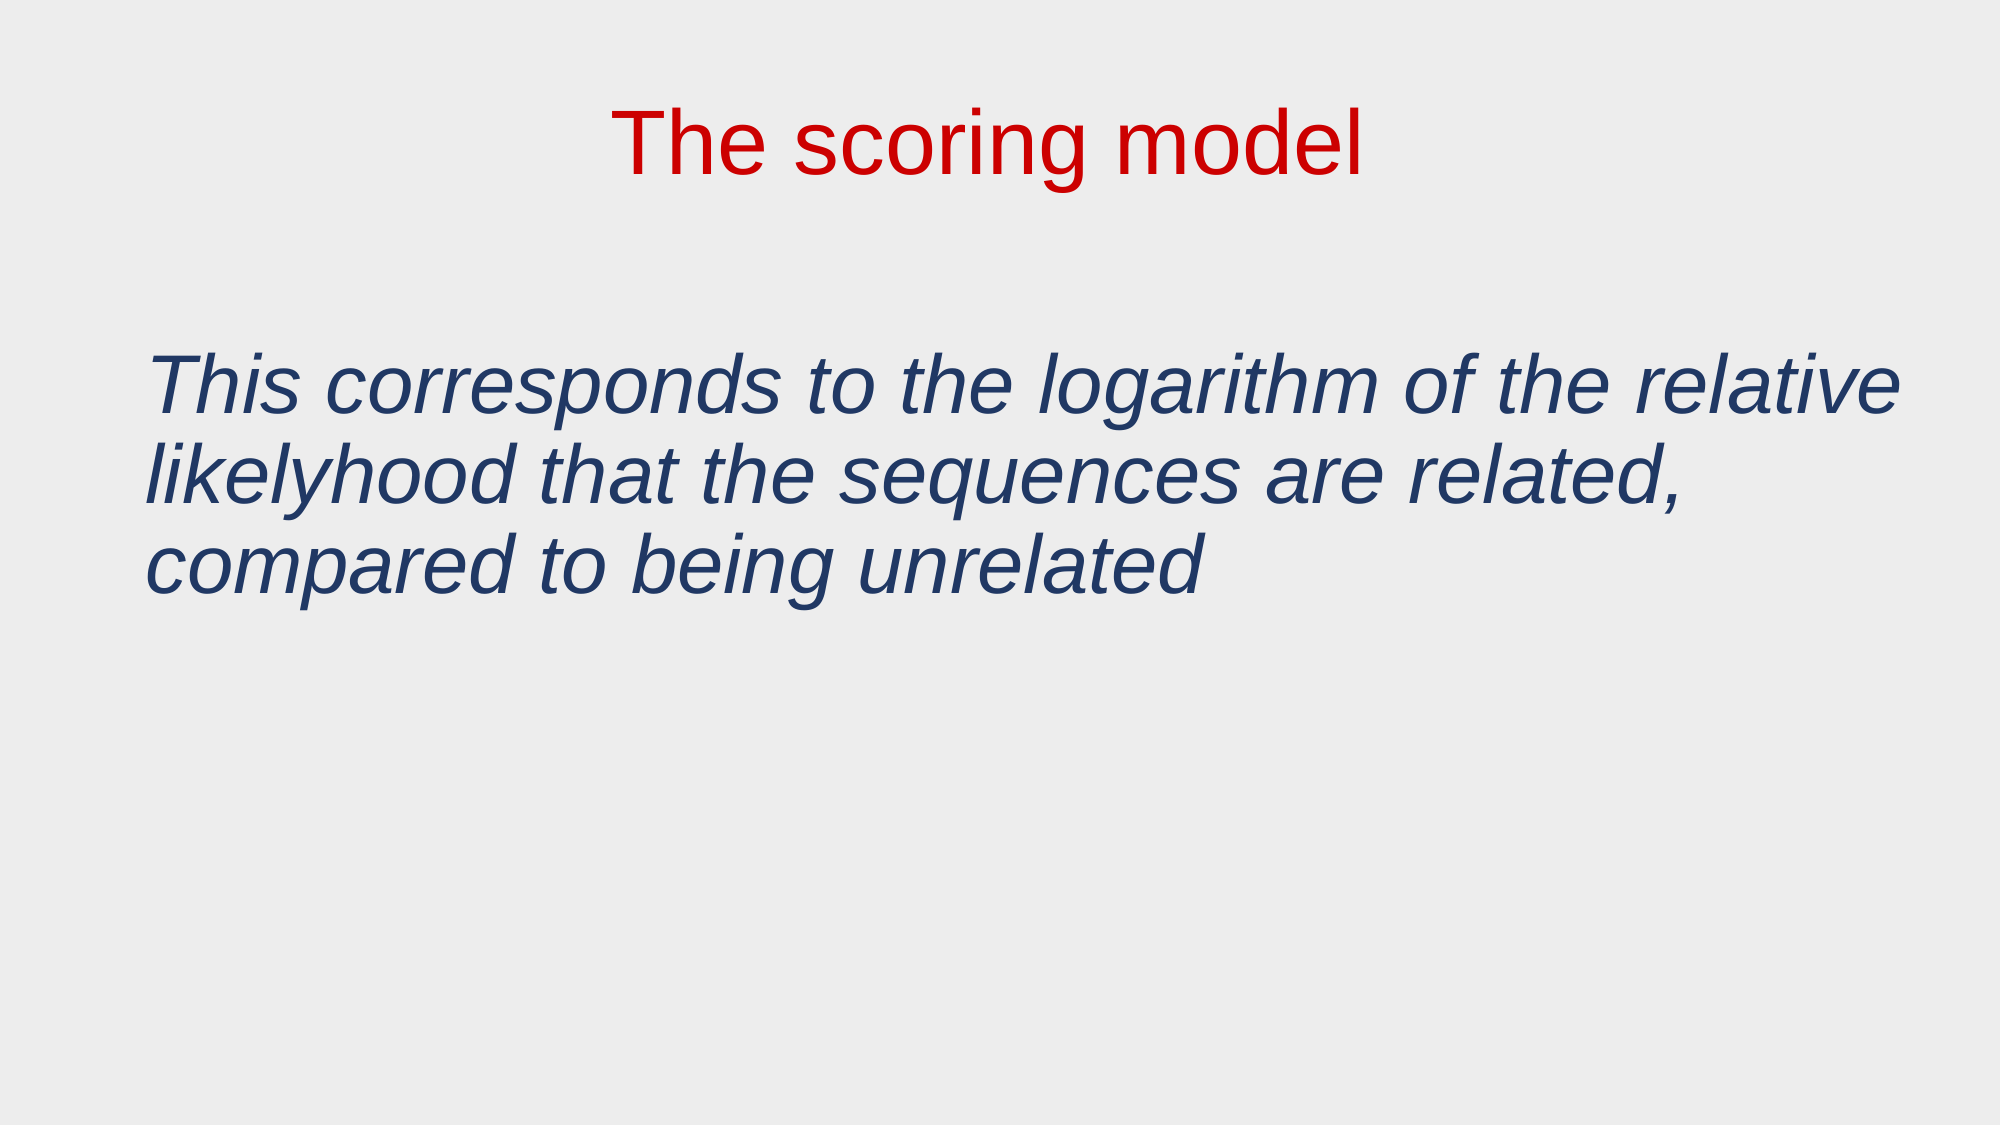

# The scoring model
This corresponds to the logarithm of the relative likelyhood that the sequences are related, compared to being unrelated